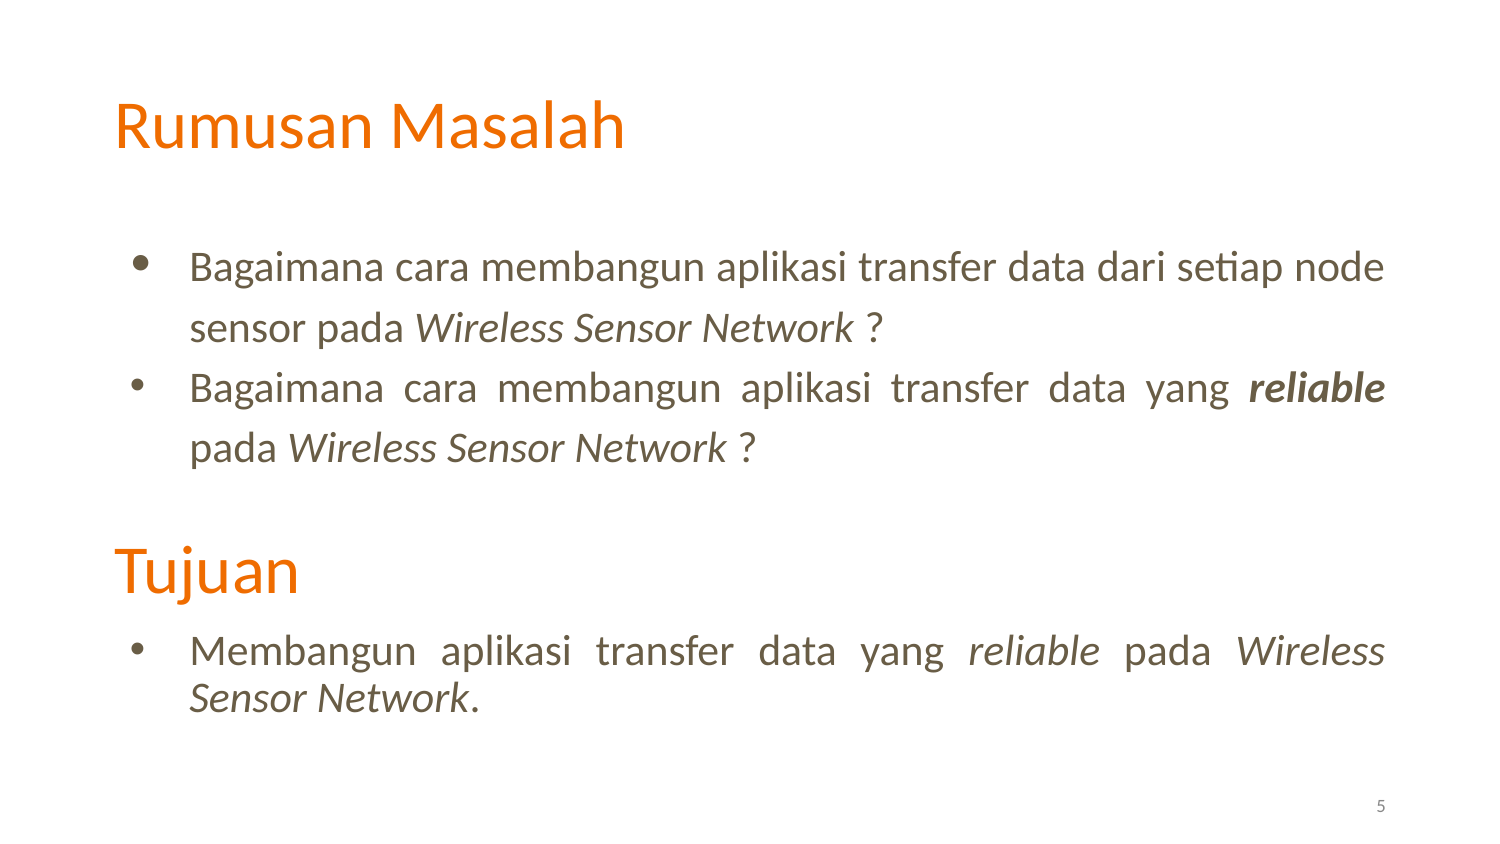

# Rumusan Masalah
Bagaimana cara membangun aplikasi transfer data dari setiap node sensor pada Wireless Sensor Network ?
Bagaimana cara membangun aplikasi transfer data yang reliable pada Wireless Sensor Network ?
Tujuan
Membangun aplikasi transfer data yang reliable pada Wireless Sensor Network.
5